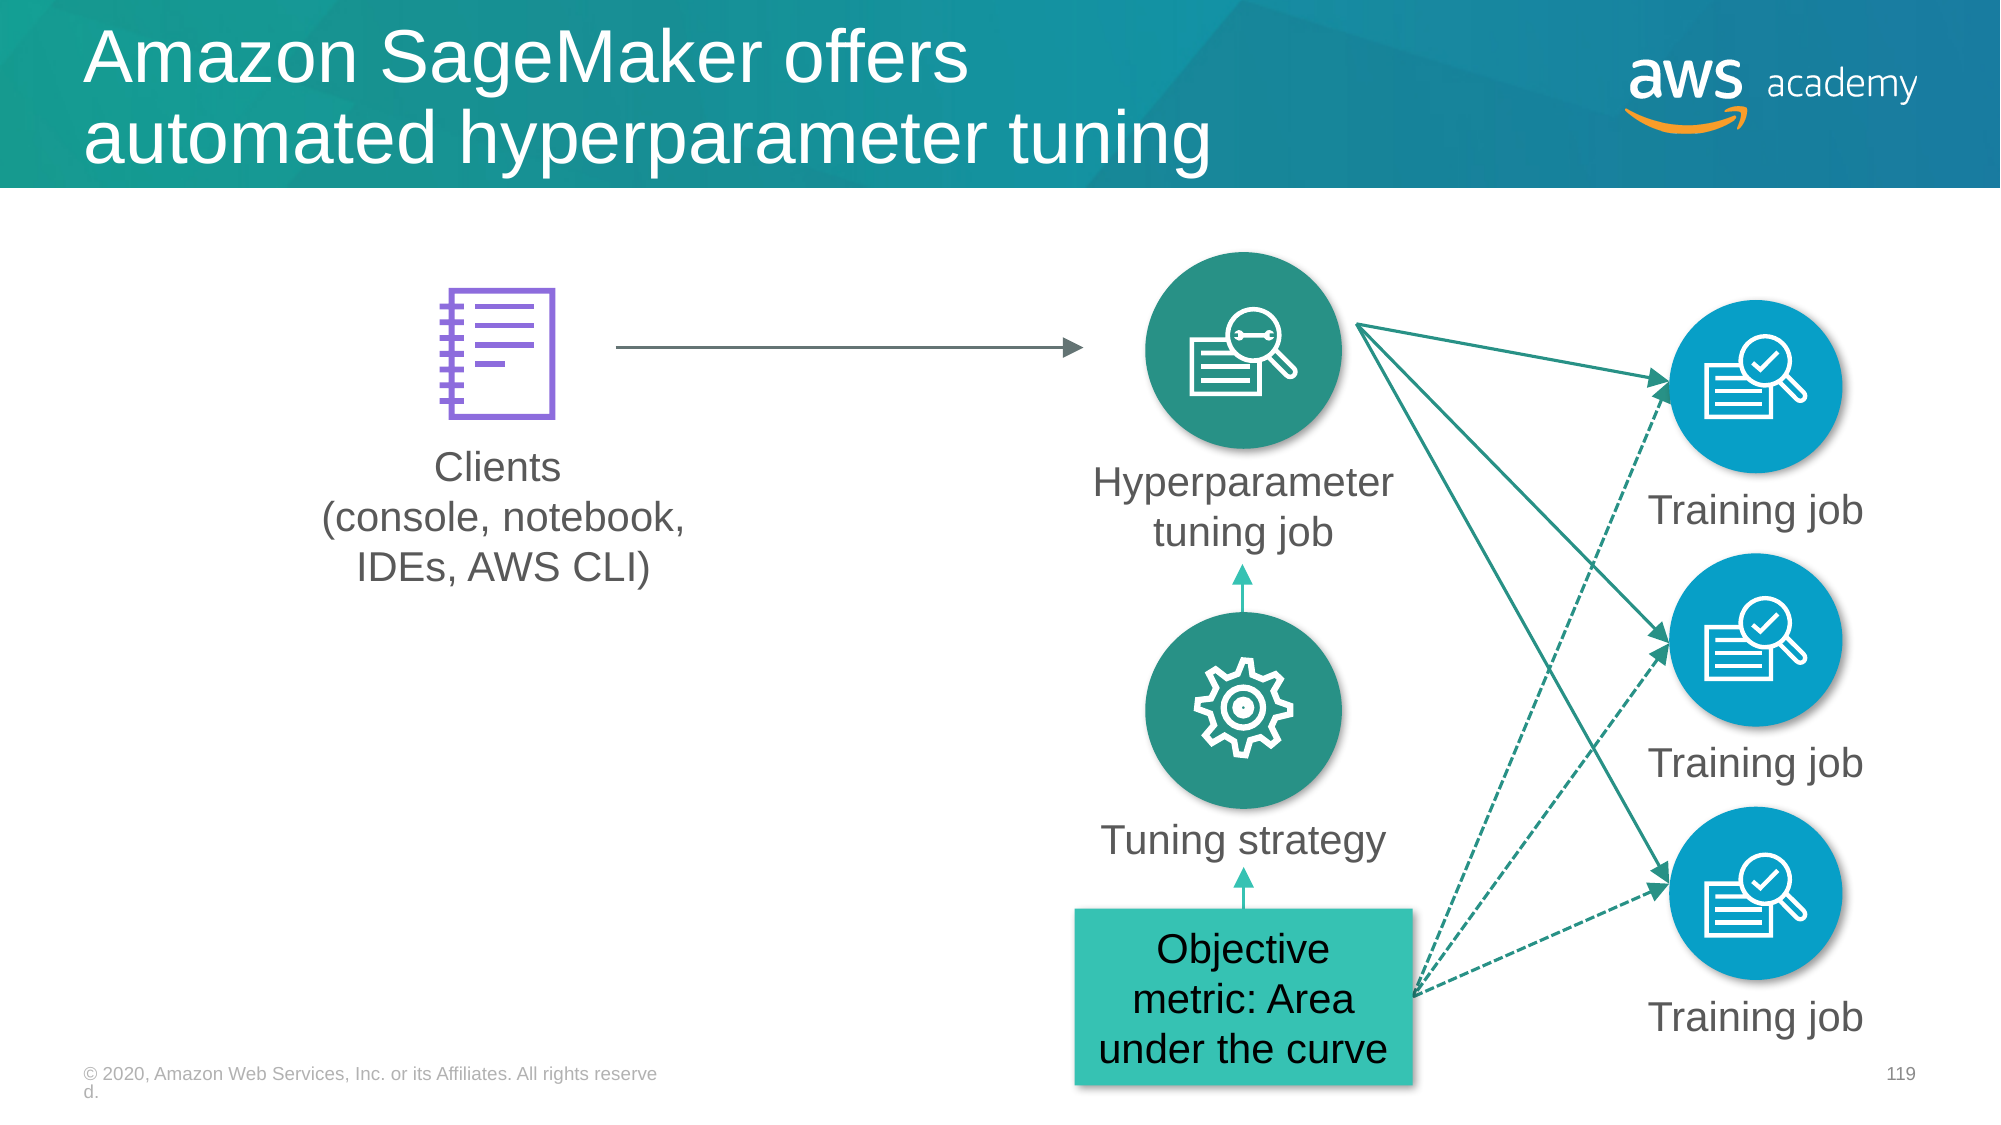

# Amazon SageMaker offers automated hyperparameter tuning

Clients
(console, notebook, IDEs, AWS CLI)

Hyperparameter tuning job
Training job

Training job
Tuning strategy

Objective metric: Area under the curve
Training job
© 2020, Amazon Web Services, Inc. or its Affiliates. All rights reserved.
119